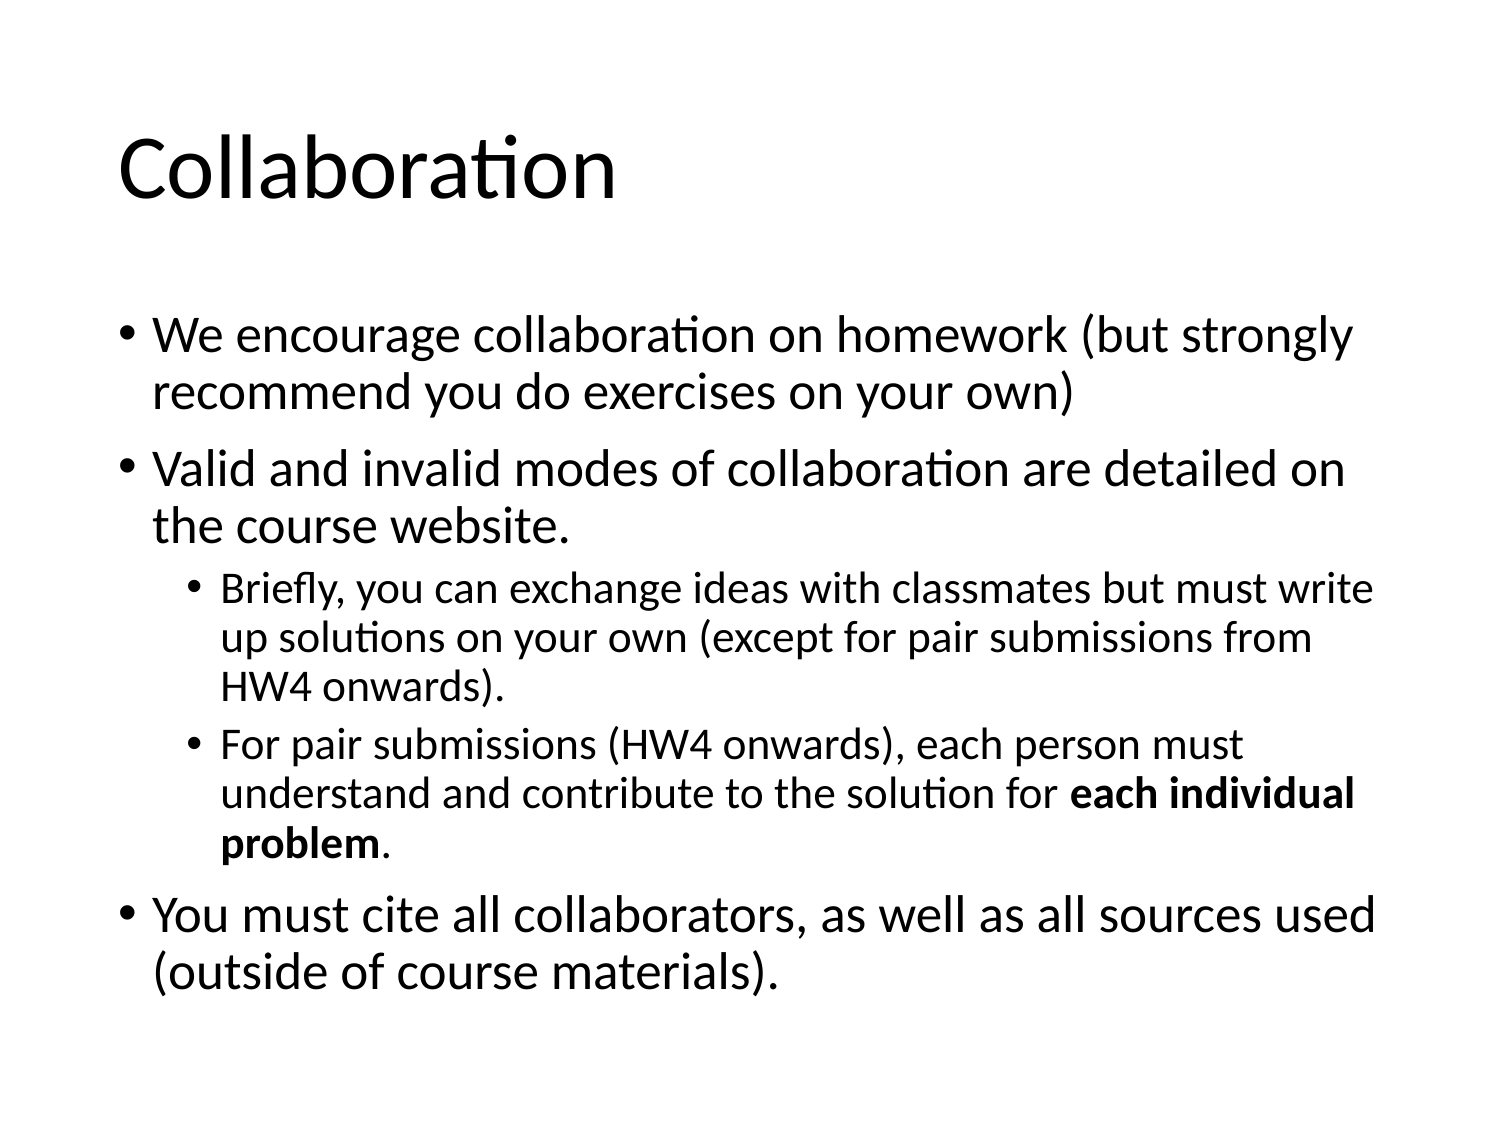

# Collaboration
We encourage collaboration on homework (but strongly recommend you do exercises on your own)
Valid and invalid modes of collaboration are detailed on the course website.
Briefly, you can exchange ideas with classmates but must write up solutions on your own (except for pair submissions from HW4 onwards).
For pair submissions (HW4 onwards), each person must understand and contribute to the solution for each individual problem.
You must cite all collaborators, as well as all sources used (outside of course materials).